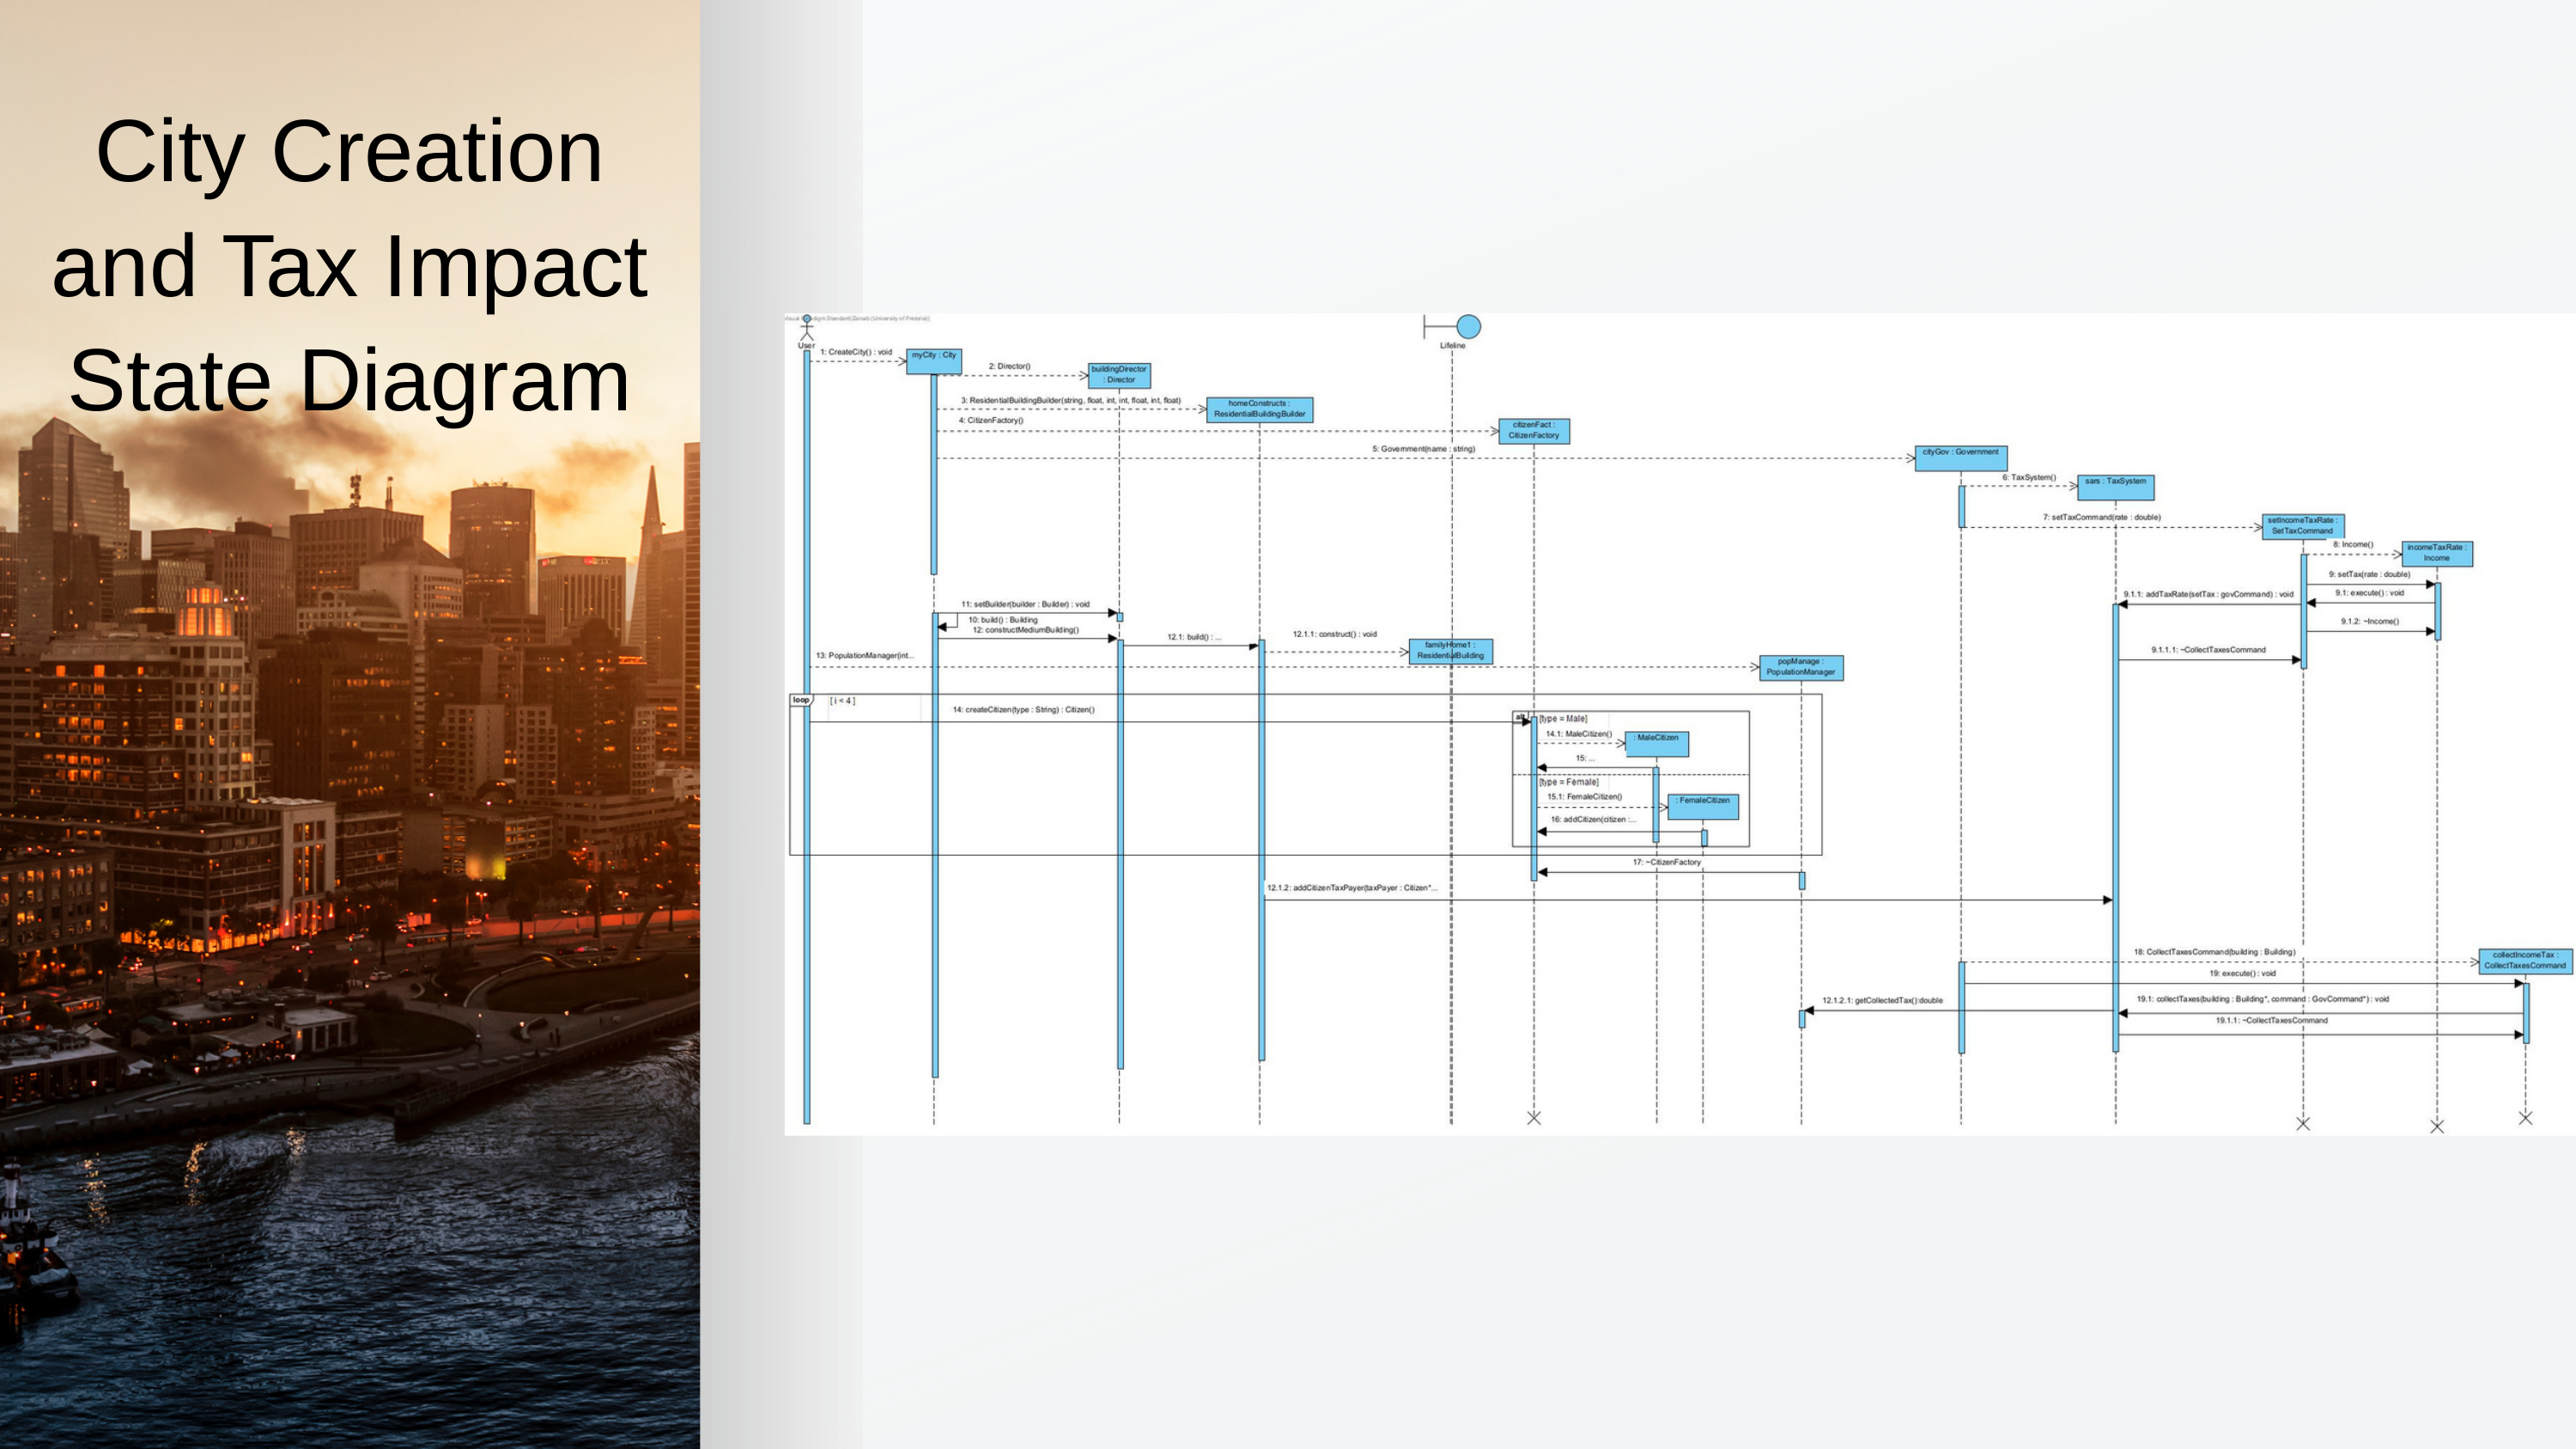

City Creation
and Tax Impact
State Diagram